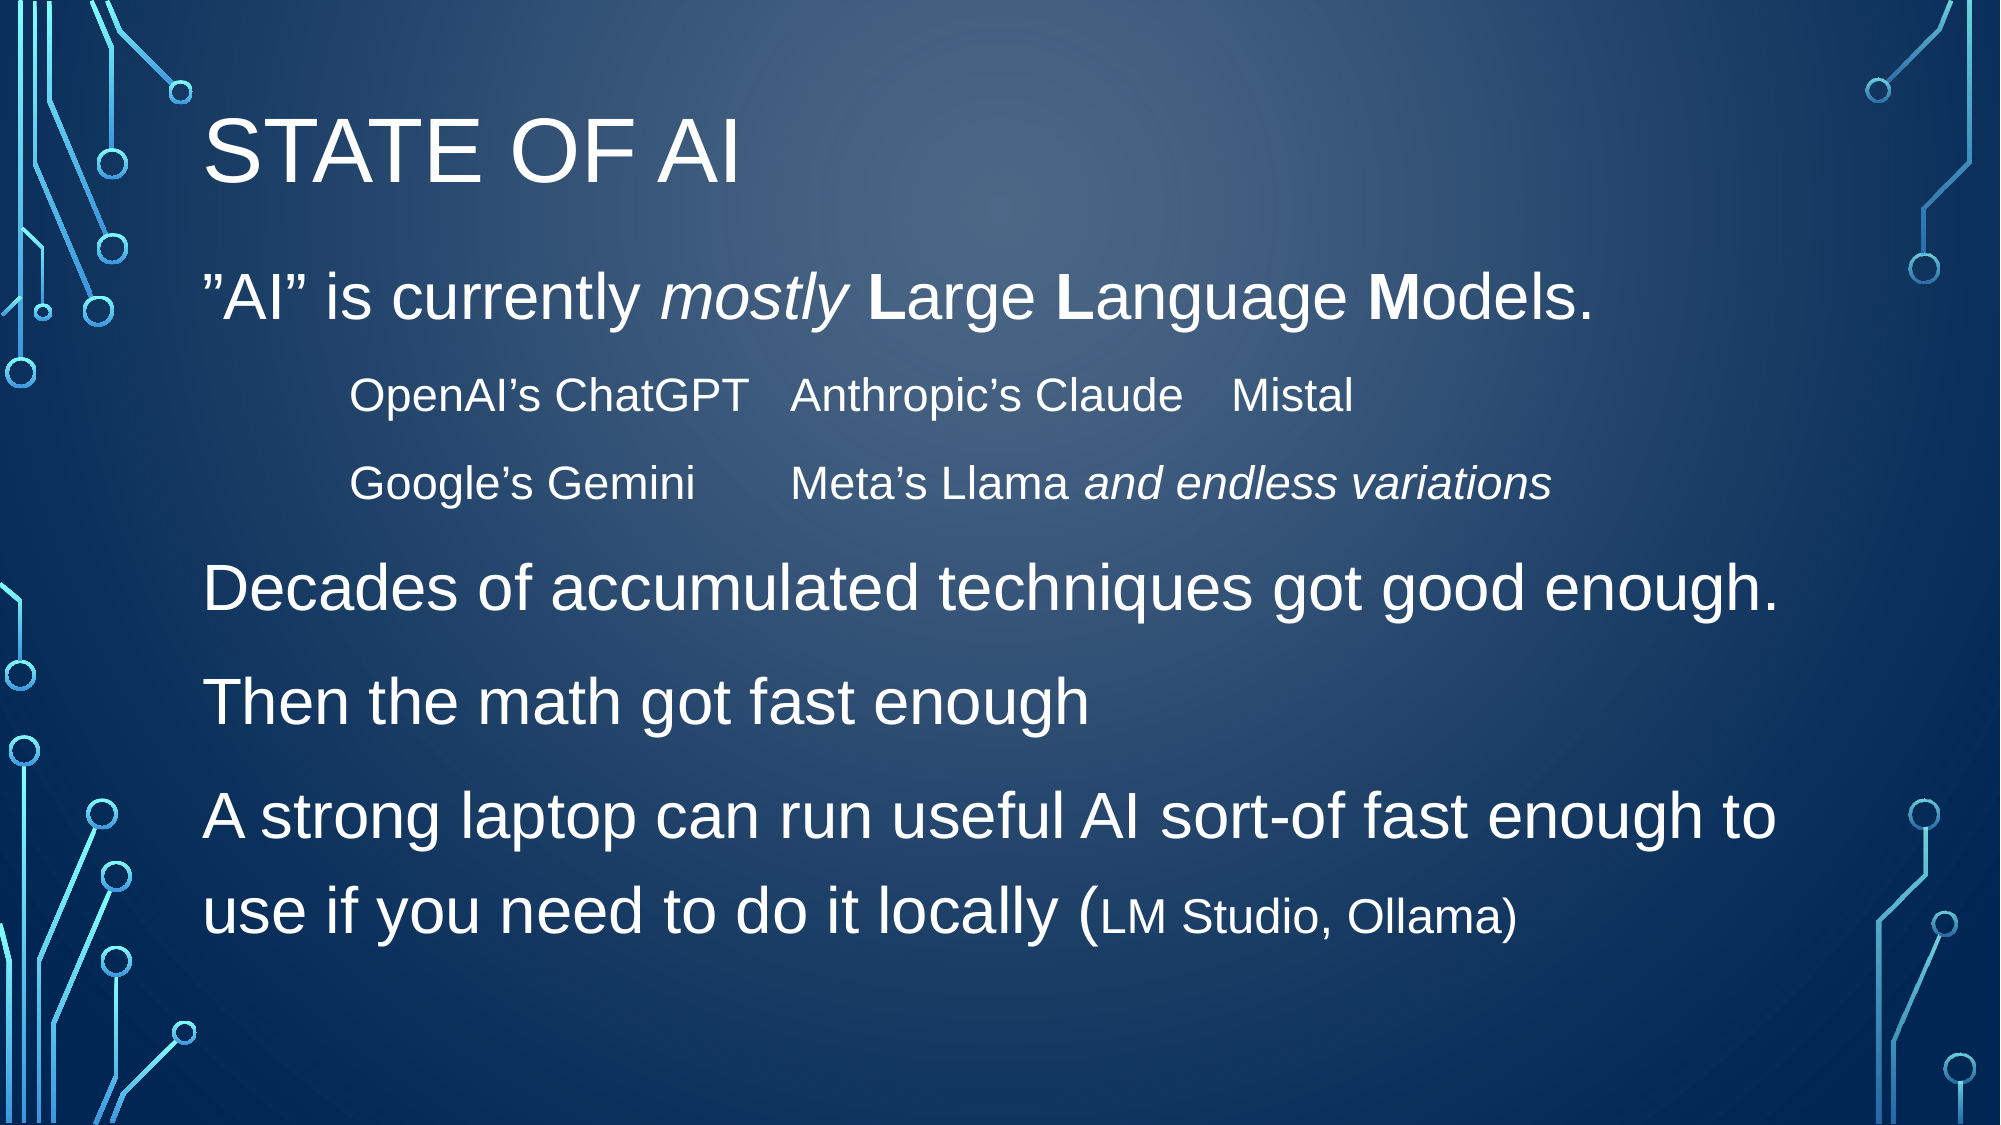

# STATE OF AI
”AI” is currently mostly Large Language Models.
	OpenAI’s ChatGPT	Anthropic’s Claude 		Mistal
	Google’s Gemini 	Meta’s Llama		and endless variations
Decades of accumulated techniques got good enough.
Then the math got fast enough
A strong laptop can run useful AI sort-of fast enough to use if you need to do it locally (LM Studio, Ollama)